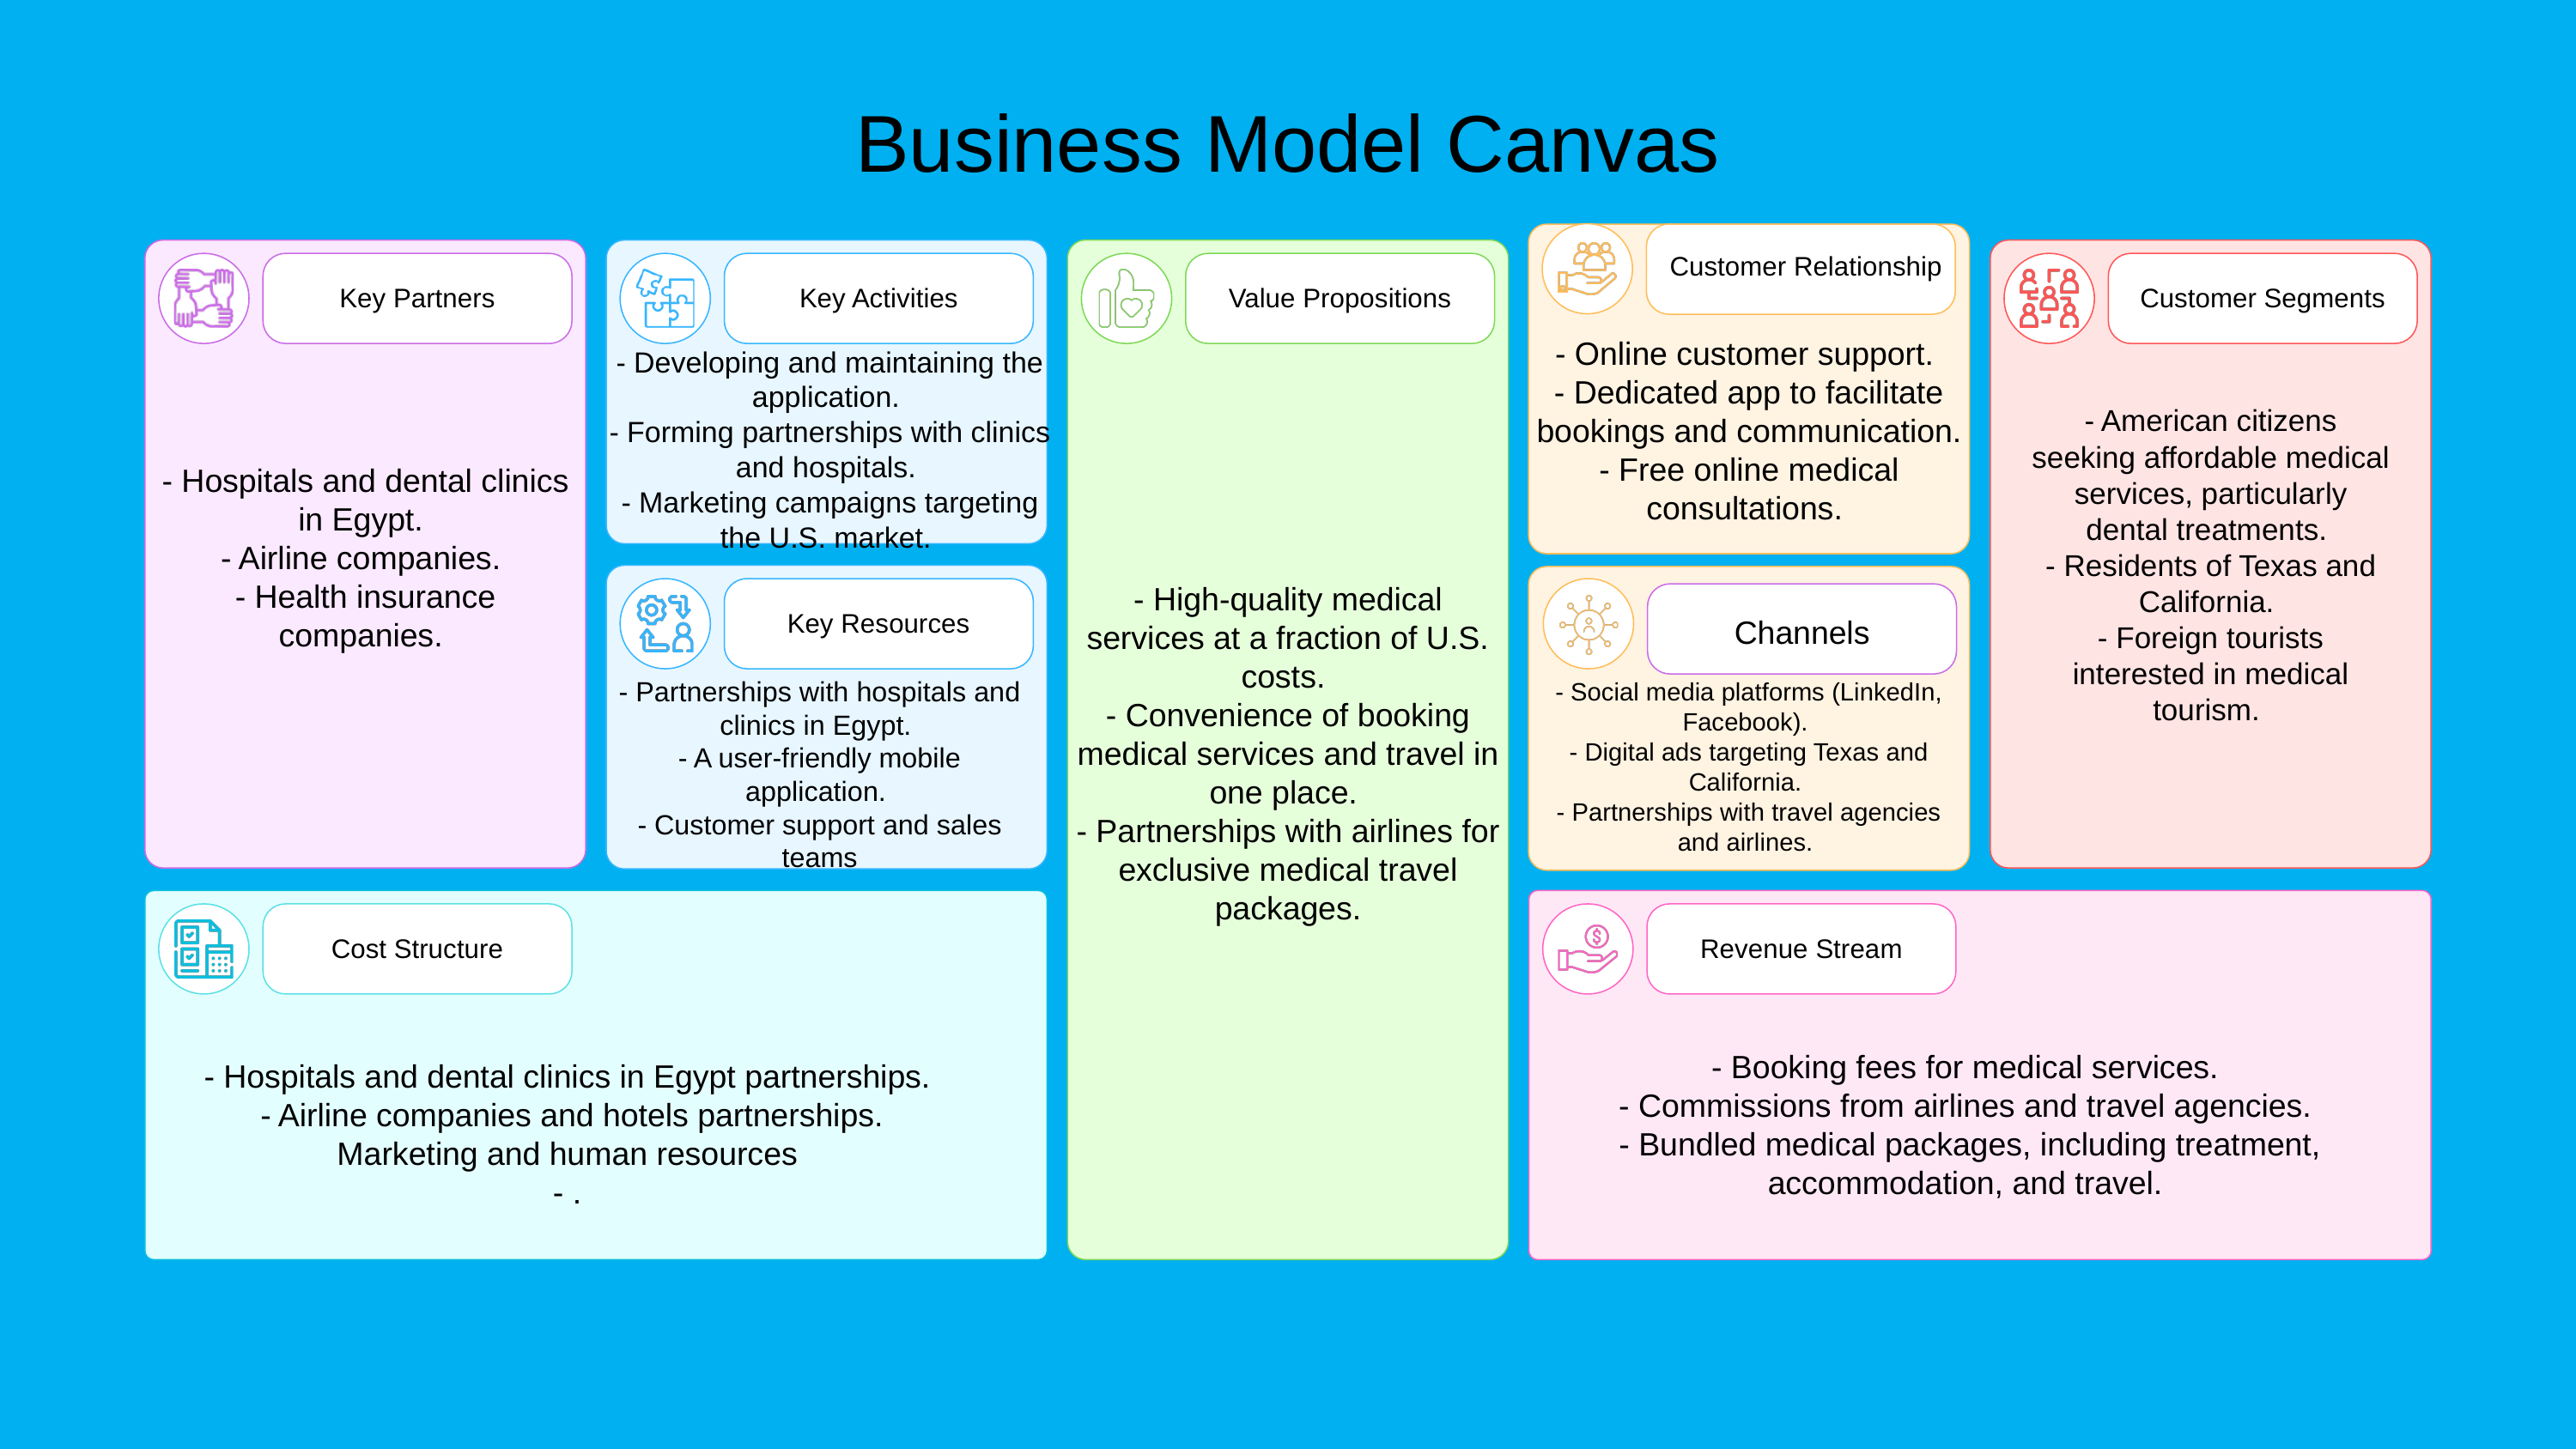

Business Model Canvas

- Online customer support.
- Dedicated app to facilitate bookings and communication.
- Free online medical consultations.

- Hospitals and dental clinics in Egypt.
- Airline companies.
- Health insurance companies.

- High-quality medical services at a fraction of U.S. costs.
- Convenience of booking medical services and travel in one place.
- Partnerships with airlines for exclusive medical travel packages.

Customer Relationship

Key Partners
Key Activities
Value Propositions
Customer Segments
- Developing and maintaining the application.
- Forming partnerships with clinics and hospitals.
- Marketing campaigns targeting the U.S. market.
- American citizens seeking affordable medical services, particularly dental treatments.
- Residents of Texas and California.
- Foreign tourists interested in medical tourism.

- Social media platforms (LinkedIn, Facebook).
- Digital ads targeting Texas and California.
- Partnerships with travel agencies and airlines.

Channels

Key Resources
- Partnerships with hospitals and clinics in Egypt.
- A user-friendly mobile application.
- Customer support and sales teams

Cost Structure
Revenue Stream
- Booking fees for medical services.
- Commissions from airlines and travel agencies.
- Bundled medical packages, including treatment, accommodation, and travel.
- Hospitals and dental clinics in Egypt partnerships.
- Airline companies and hotels partnerships.
Marketing and human resources
- .